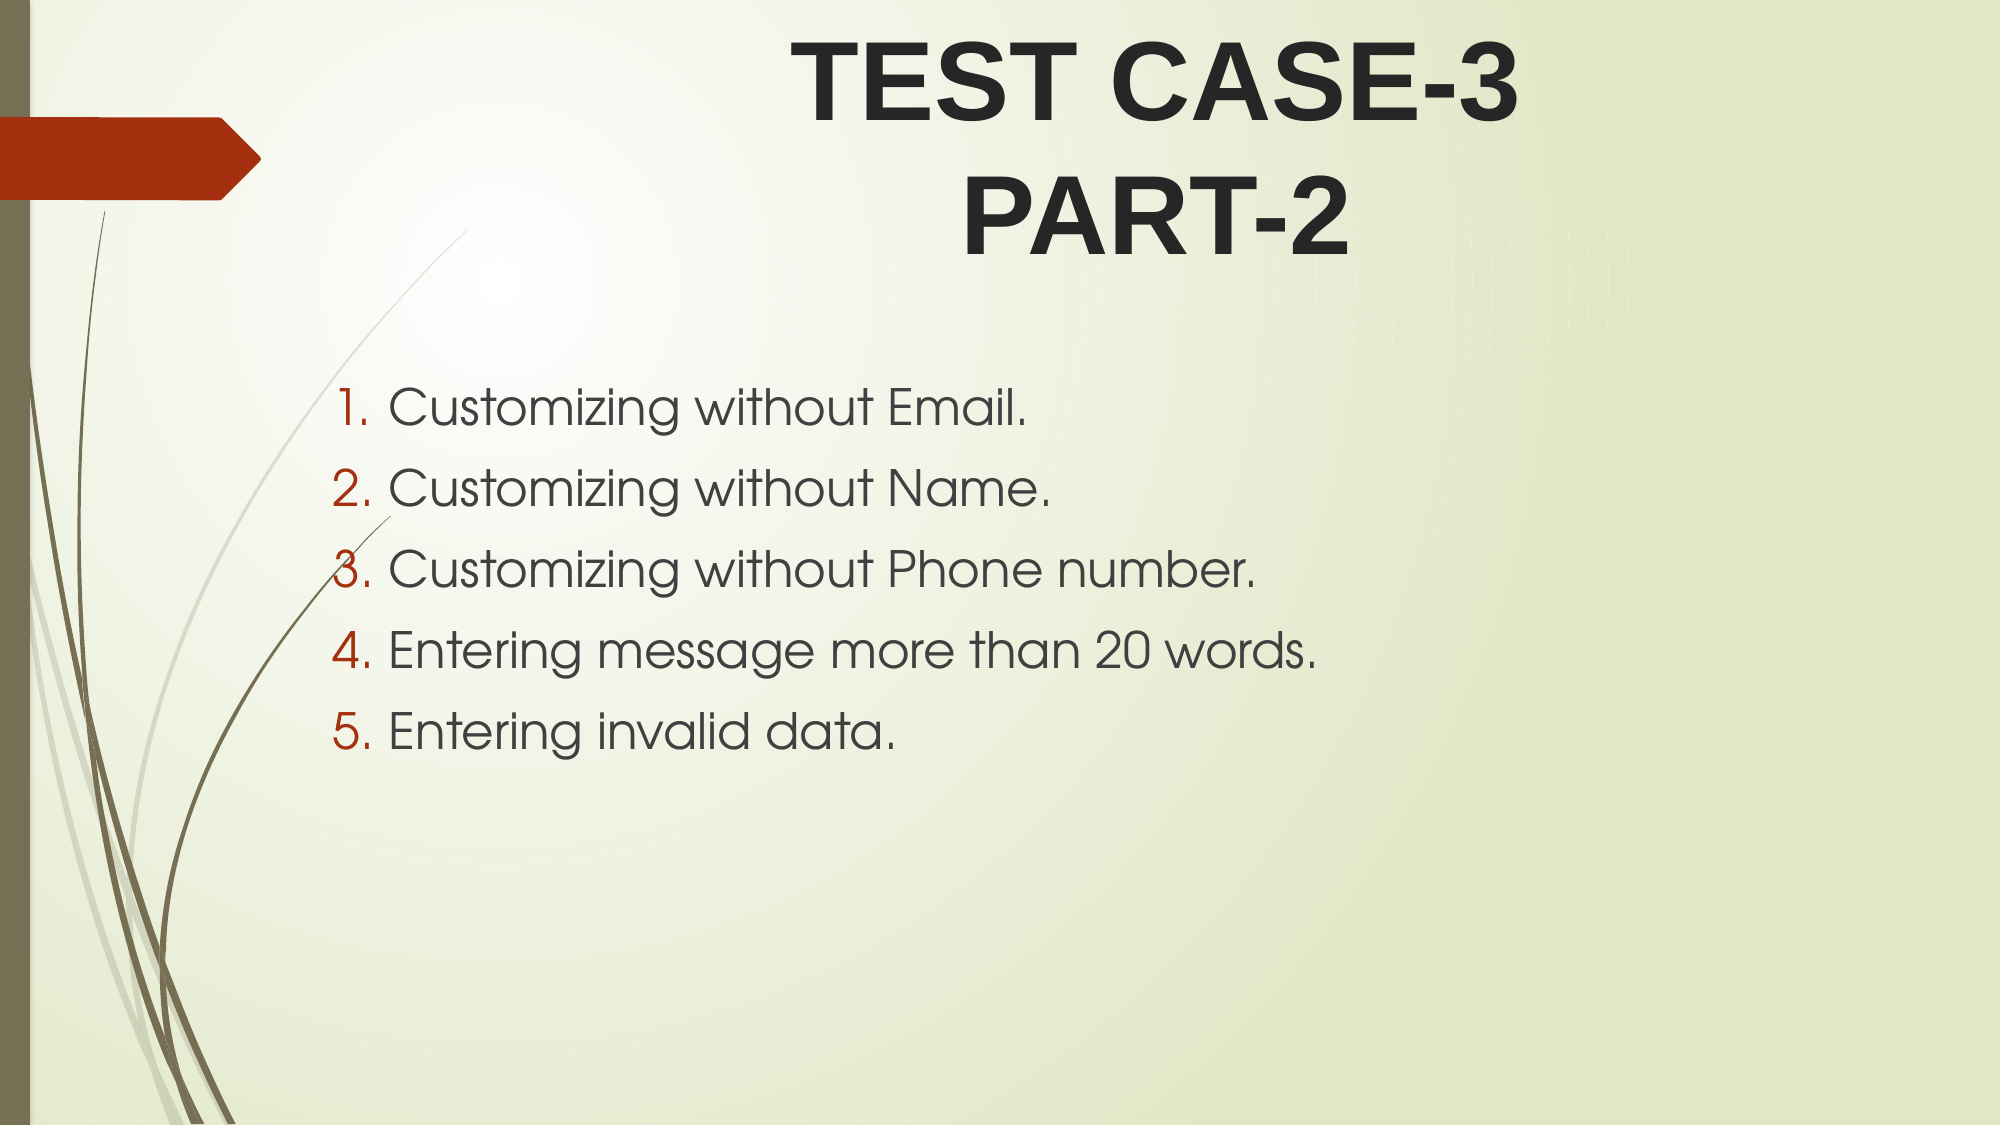

# TEST CASE-3 PART-2
Customizing without Email.
Customizing without Name.
Customizing without Phone number.
Entering message more than 20 words.
Entering invalid data.